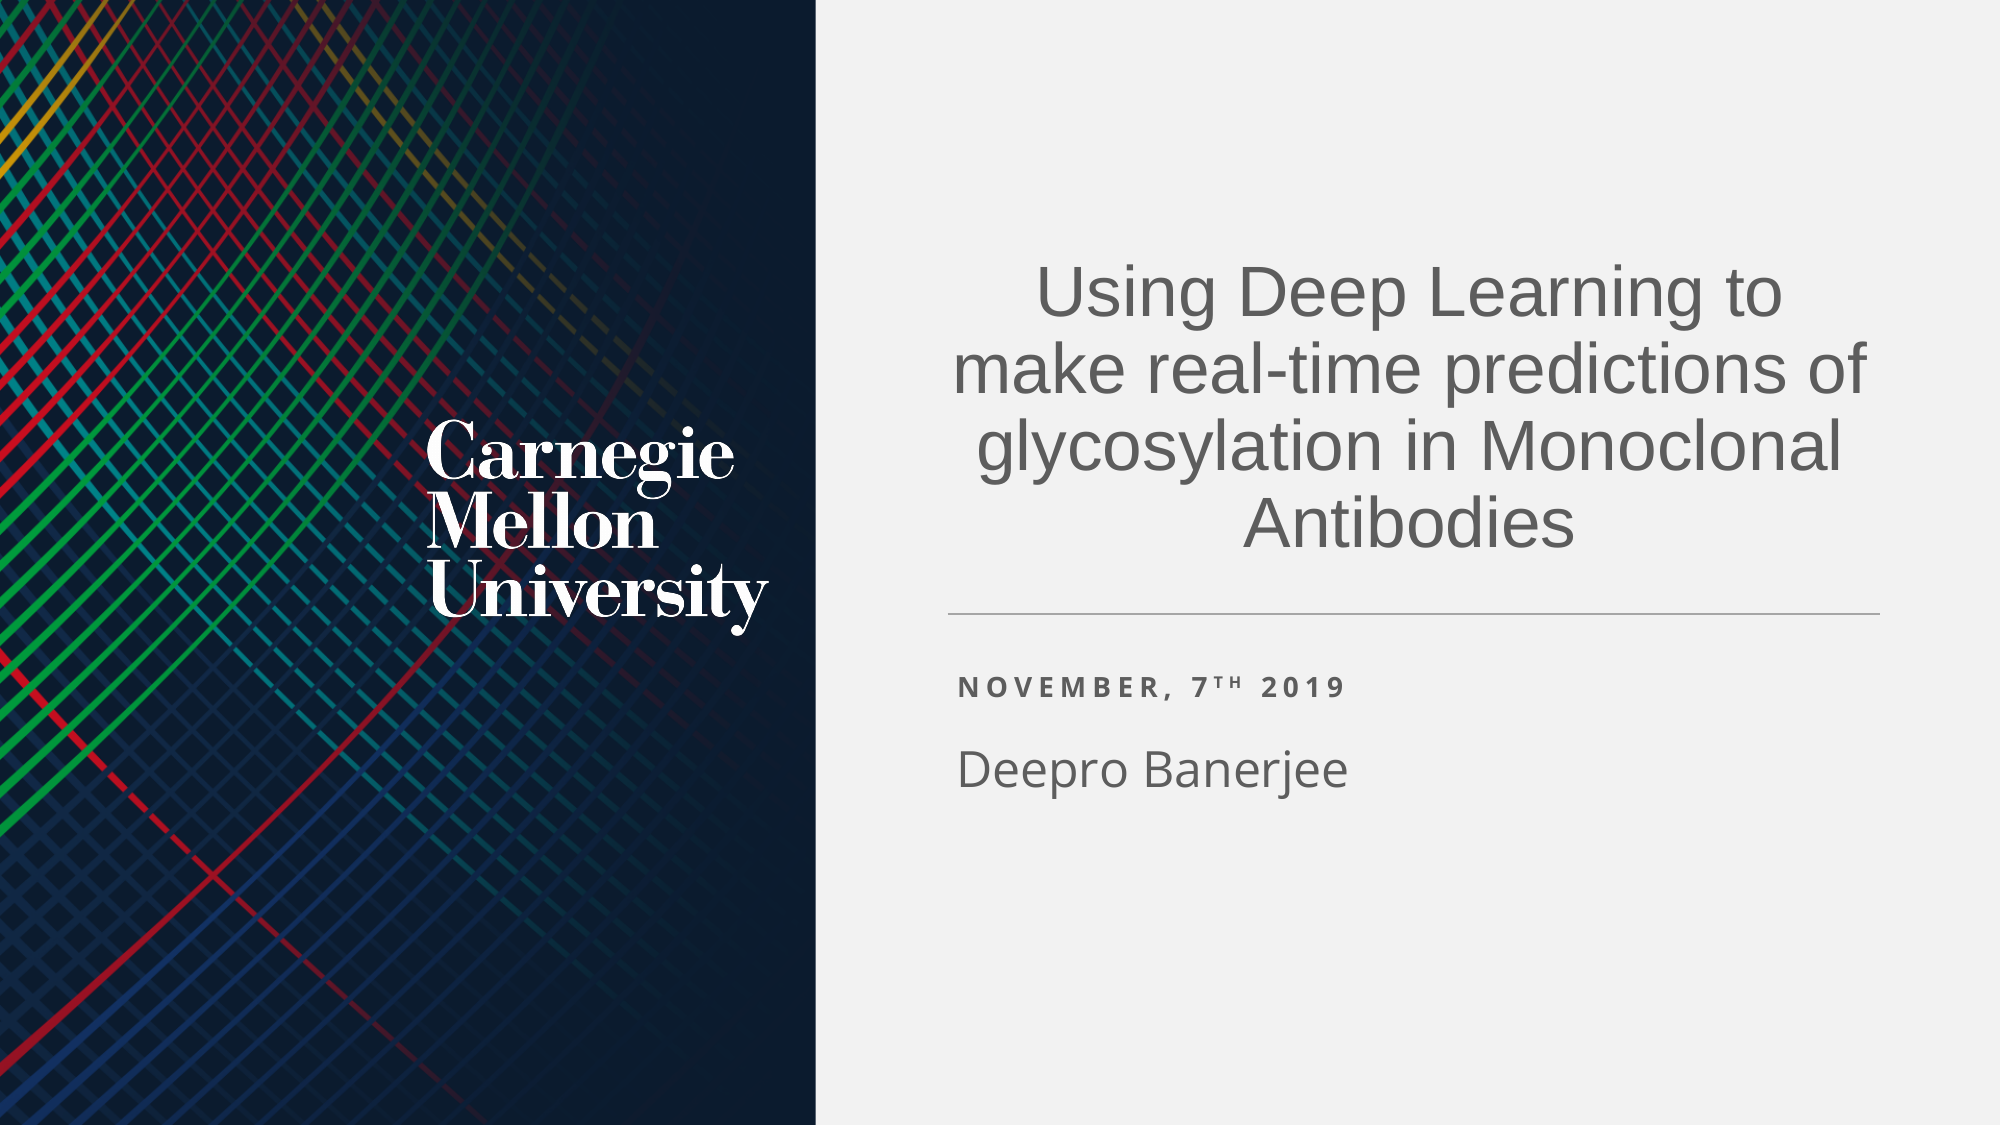

Using Deep Learning to make real-time predictions of glycosylation in Monoclonal Antibodies
November, 7th 2019
Deepro Banerjee